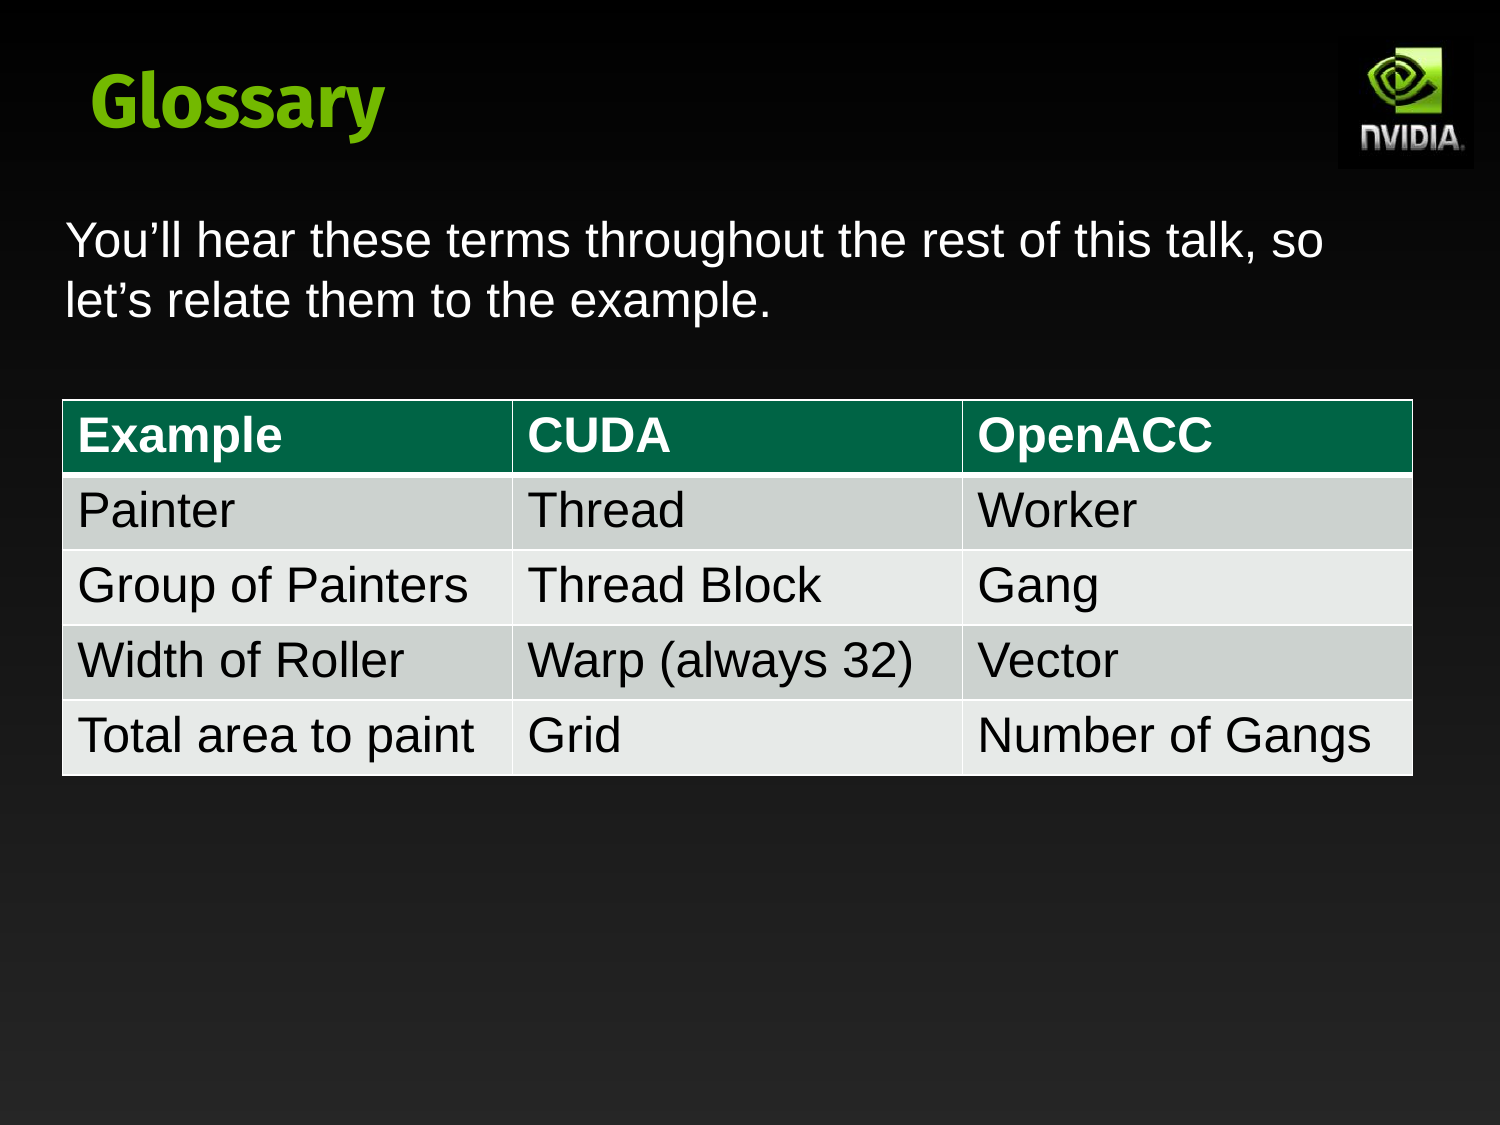

# Glossary
You’ll hear these terms throughout the rest of this talk, so let’s relate them to the example.
| Example | CUDA | OpenACC |
| --- | --- | --- |
| Painter | Thread | Worker |
| Group of Painters | Thread Block | Gang |
| Width of Roller | Warp (always 32) | Vector |
| Total area to paint | Grid | Number of Gangs |